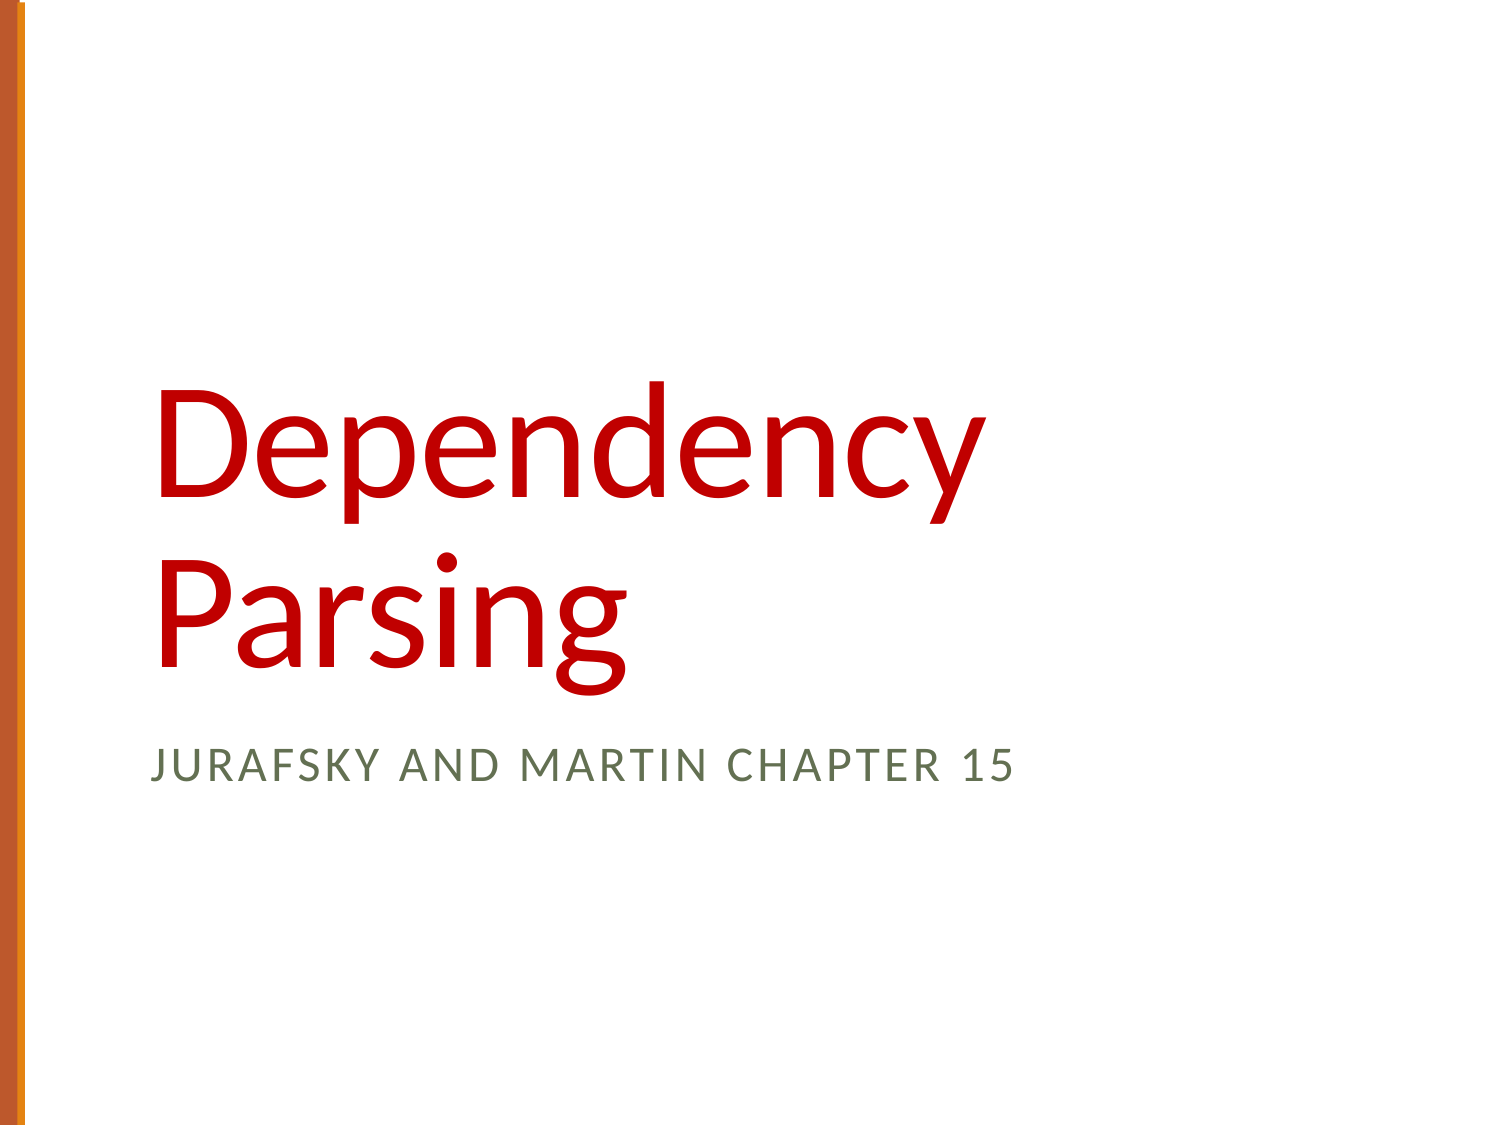

# Dependency Parsing
Jurafsky and Martin Chapter 15